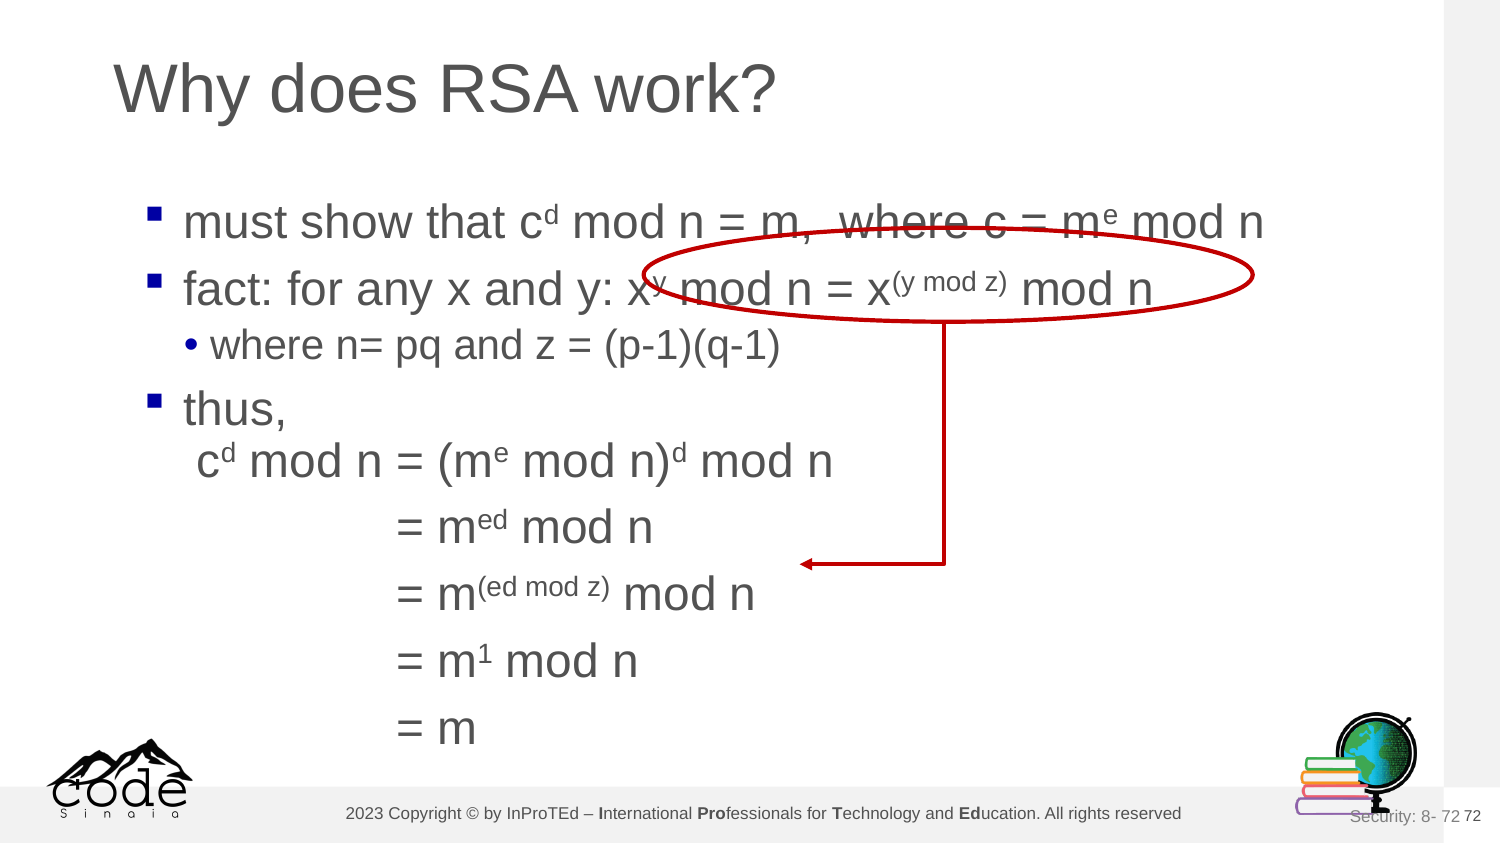

# Why does RSA work?
must show that cd mod n = m,  where c = me mod n
fact: for any x and y: xy mod n = x(y mod z) mod n
where n= pq and z = (p-1)(q-1)
thus,
 cd mod n = (me mod n)d mod n
                  = med mod n
                  = m(ed mod z) mod n
                  = m1 mod n
                  = m

Security: 8- 72